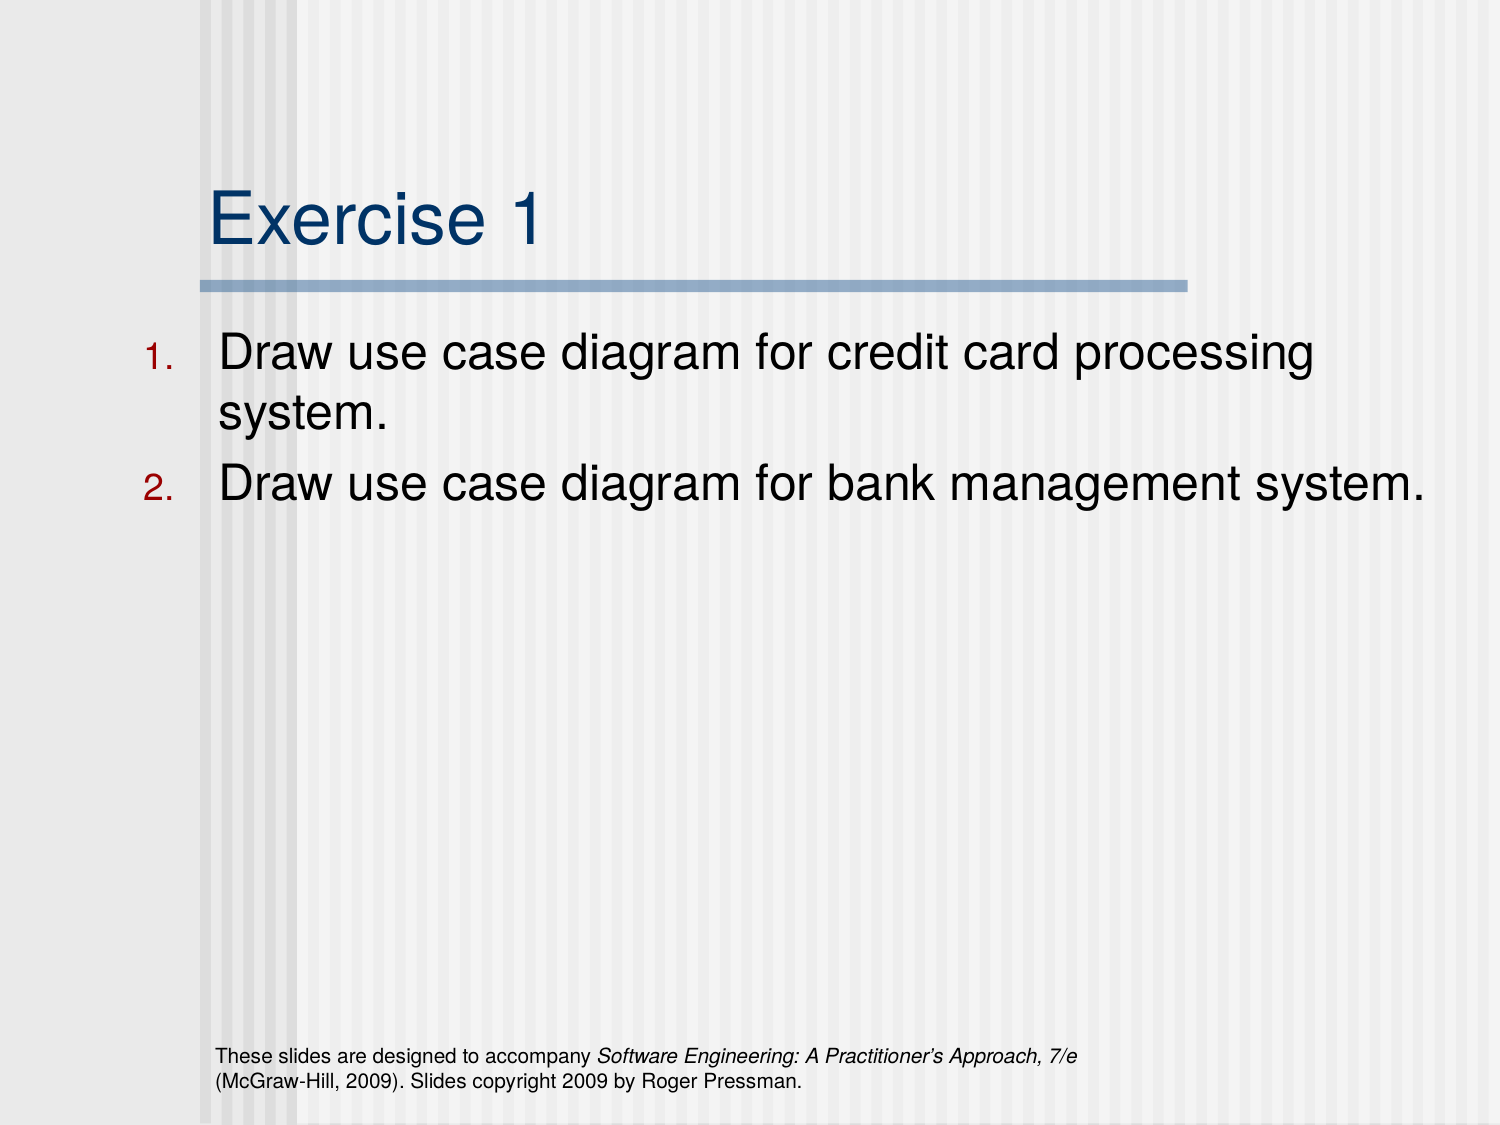

Exercise 1
Draw use case diagram for credit card processing system.
Draw use case diagram for bank management system.
These slides are designed to accompany Software Engineering: A Practitioner’s Approach, 7/e (McGraw-Hill, 2009). Slides copyright 2009 by Roger Pressman.
38